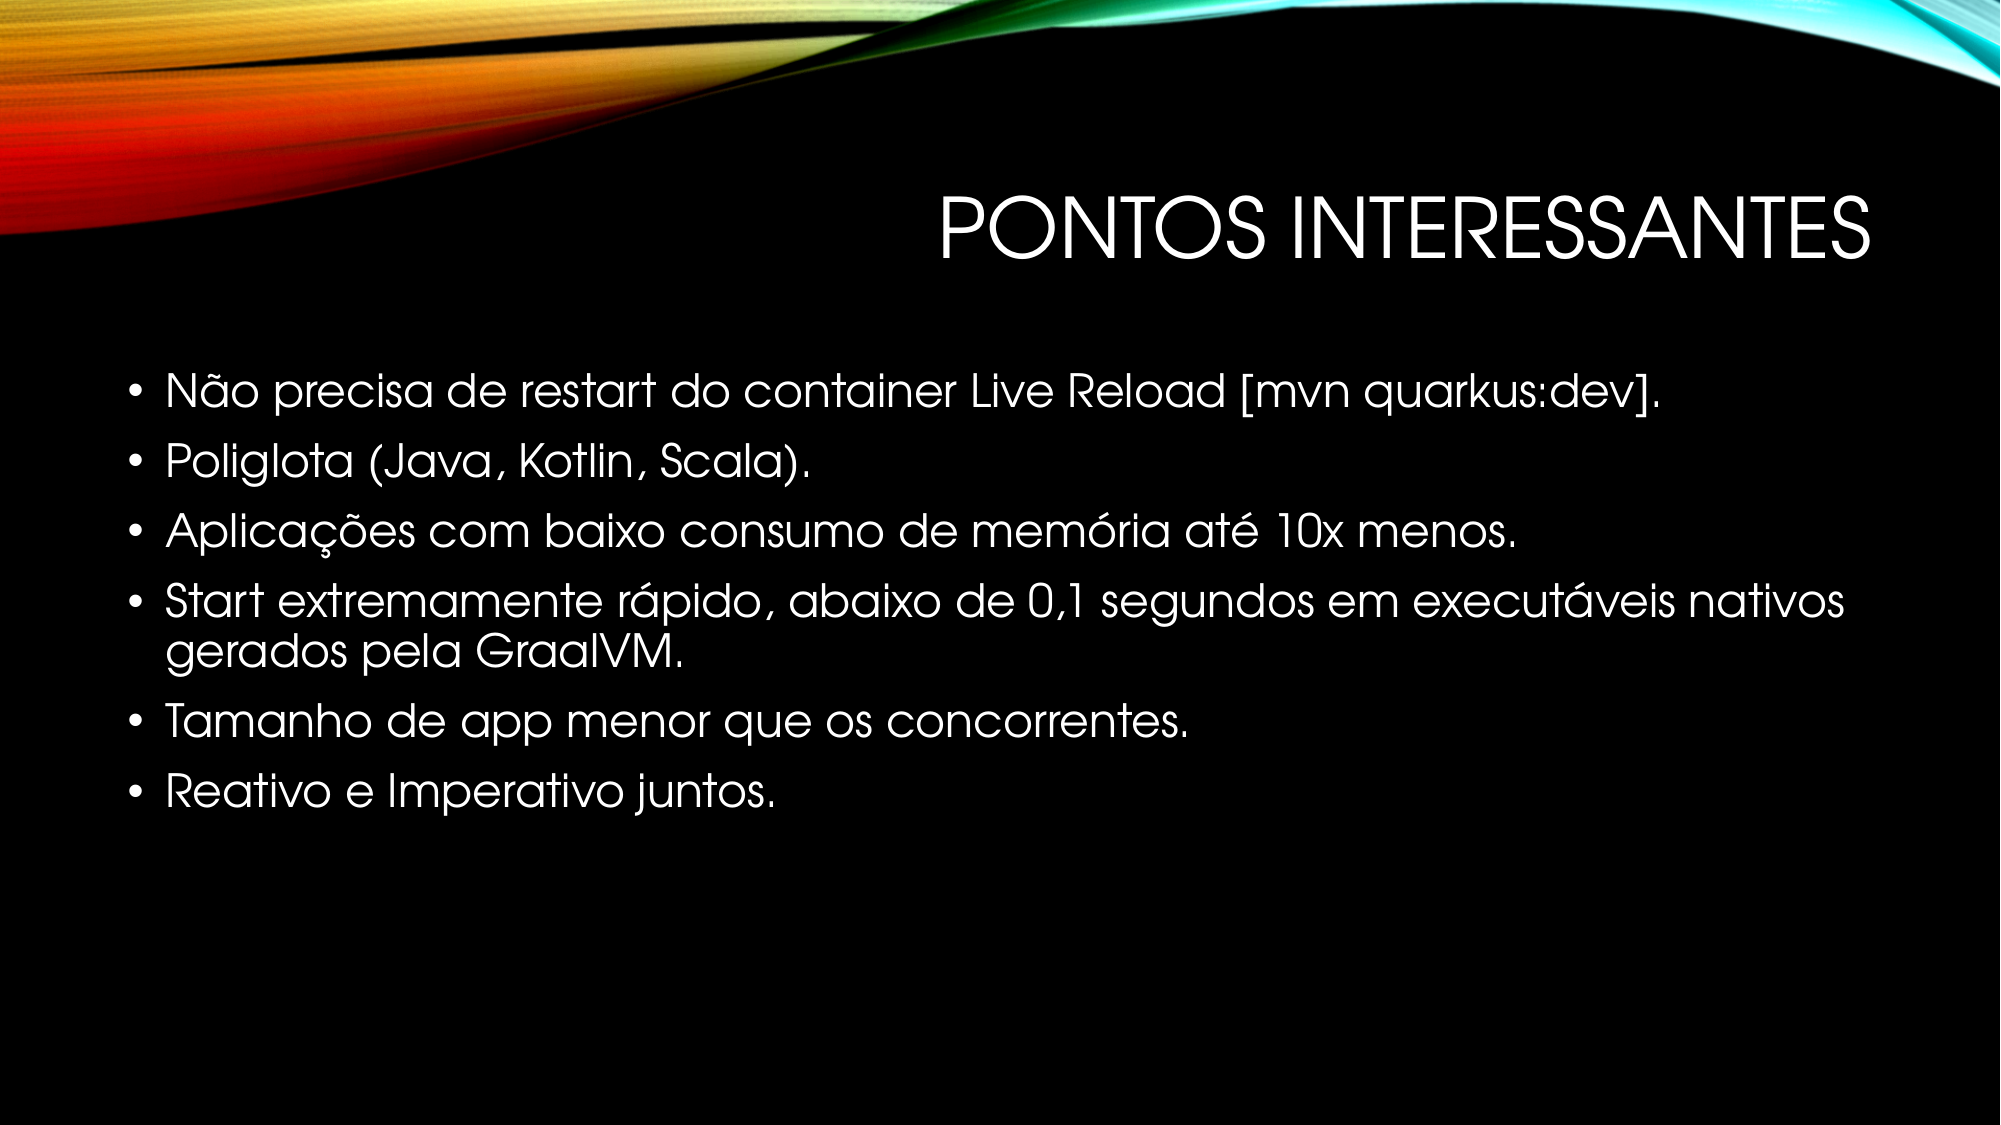

# Pontos interessantes
Não precisa de restart do container Live Reload [mvn quarkus:dev].
Poliglota (Java, Kotlin, Scala).
Aplicações com baixo consumo de memória até 10x menos.
Start extremamente rápido, abaixo de 0,1 segundos em executáveis nativos gerados pela GraalVM.
Tamanho de app menor que os concorrentes.
Reativo e Imperativo juntos.